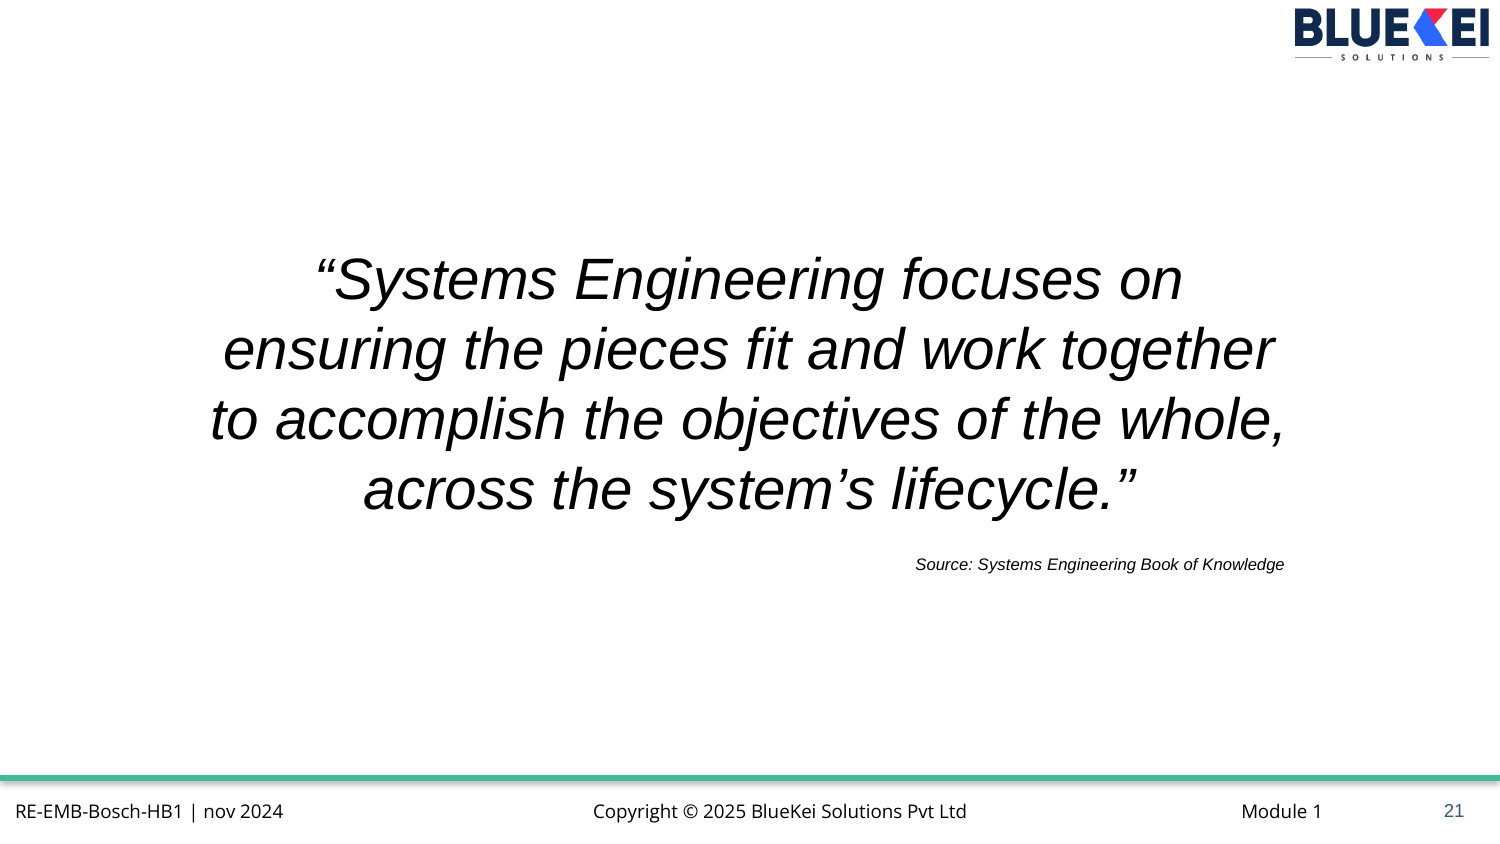

“Systems Engineering focuses on ensuring the pieces fit and work together to accomplish the objectives of the whole, across the system’s lifecycle.”
Source: Systems Engineering Book of Knowledge
21